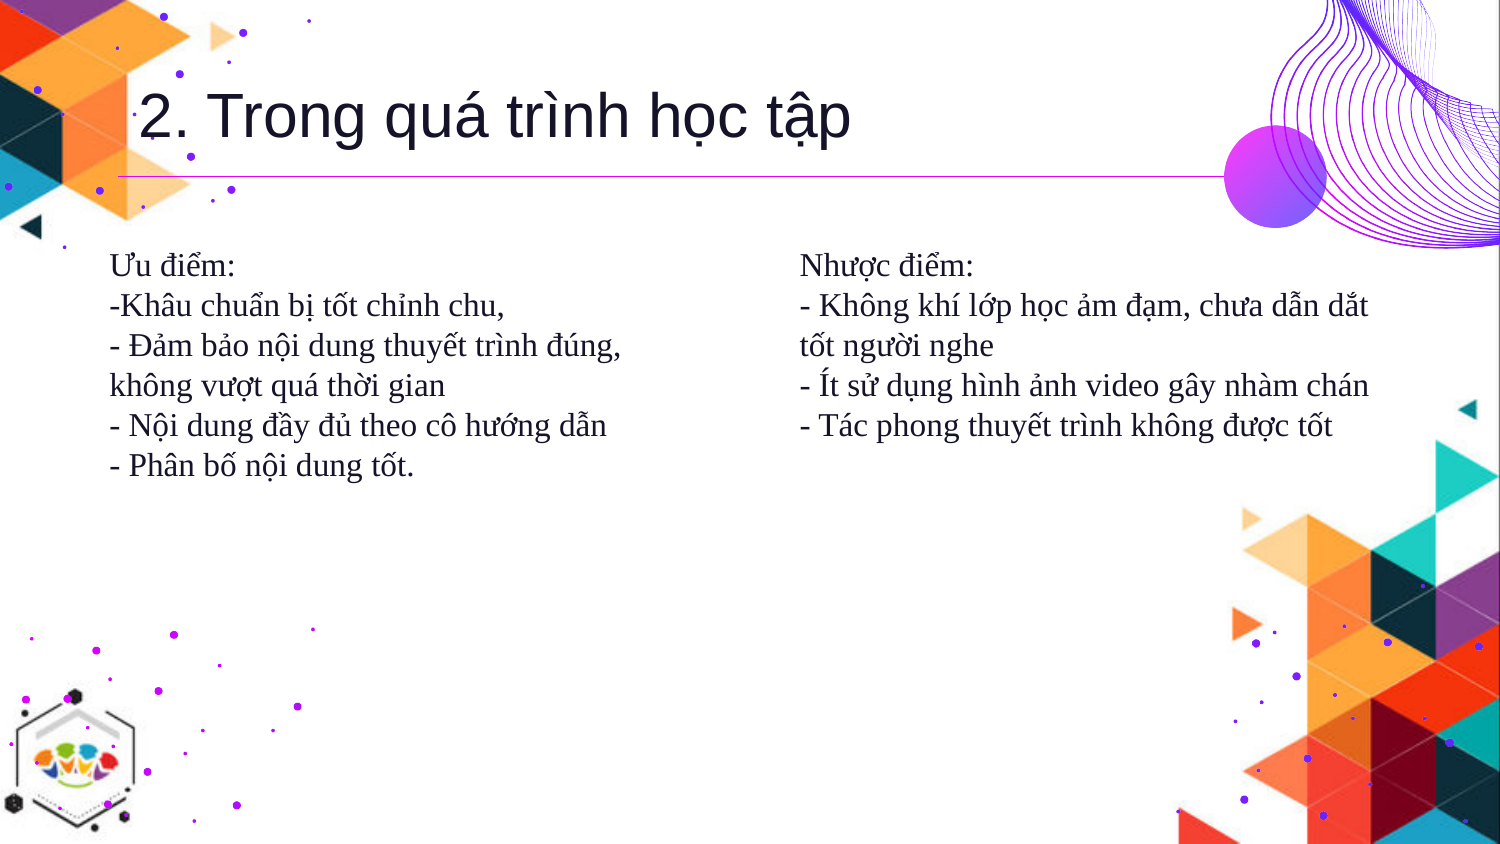

2. Trong quá trình học tập
Ưu điểm:
-Khâu chuẩn bị tốt chỉnh chu,
- Đảm bảo nội dung thuyết trình đúng, không vượt quá thời gian
- Nội dung đầy đủ theo cô hướng dẫn
- Phân bố nội dung tốt.
Nhược điểm:
- Không khí lớp học ảm đạm, chưa dẫn dắt tốt người nghe
- Ít sử dụng hình ảnh video gây nhàm chán
- Tác phong thuyết trình không được tốt